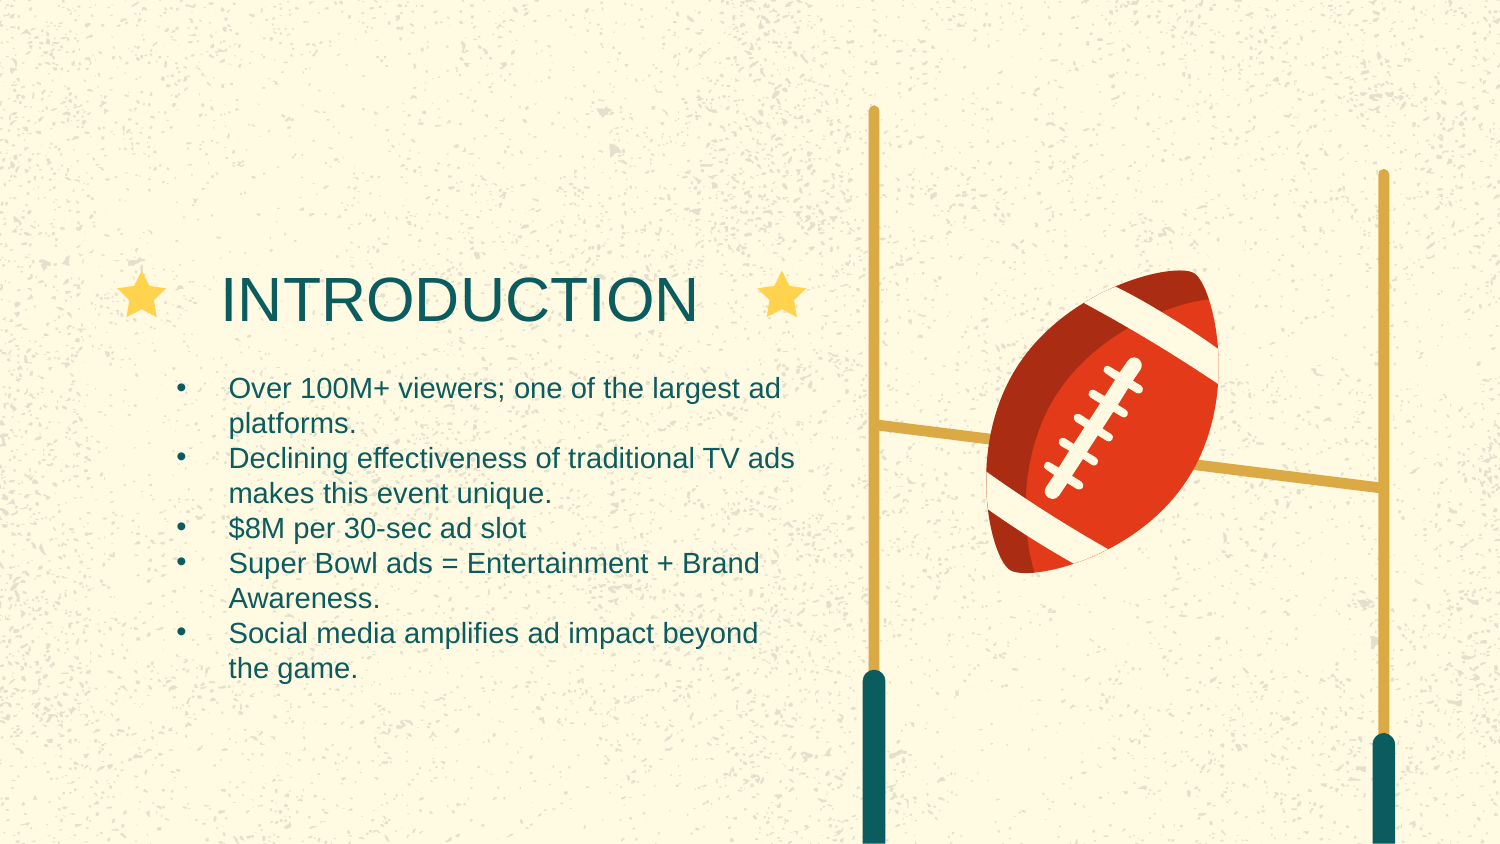

# INTRODUCTION

Over 100M+ viewers; one of the largest ad platforms.
Declining effectiveness of traditional TV ads makes this event unique.
$8M per 30-sec ad slot
Super Bowl ads = Entertainment + Brand Awareness.
Social media amplifies ad impact beyond the game.